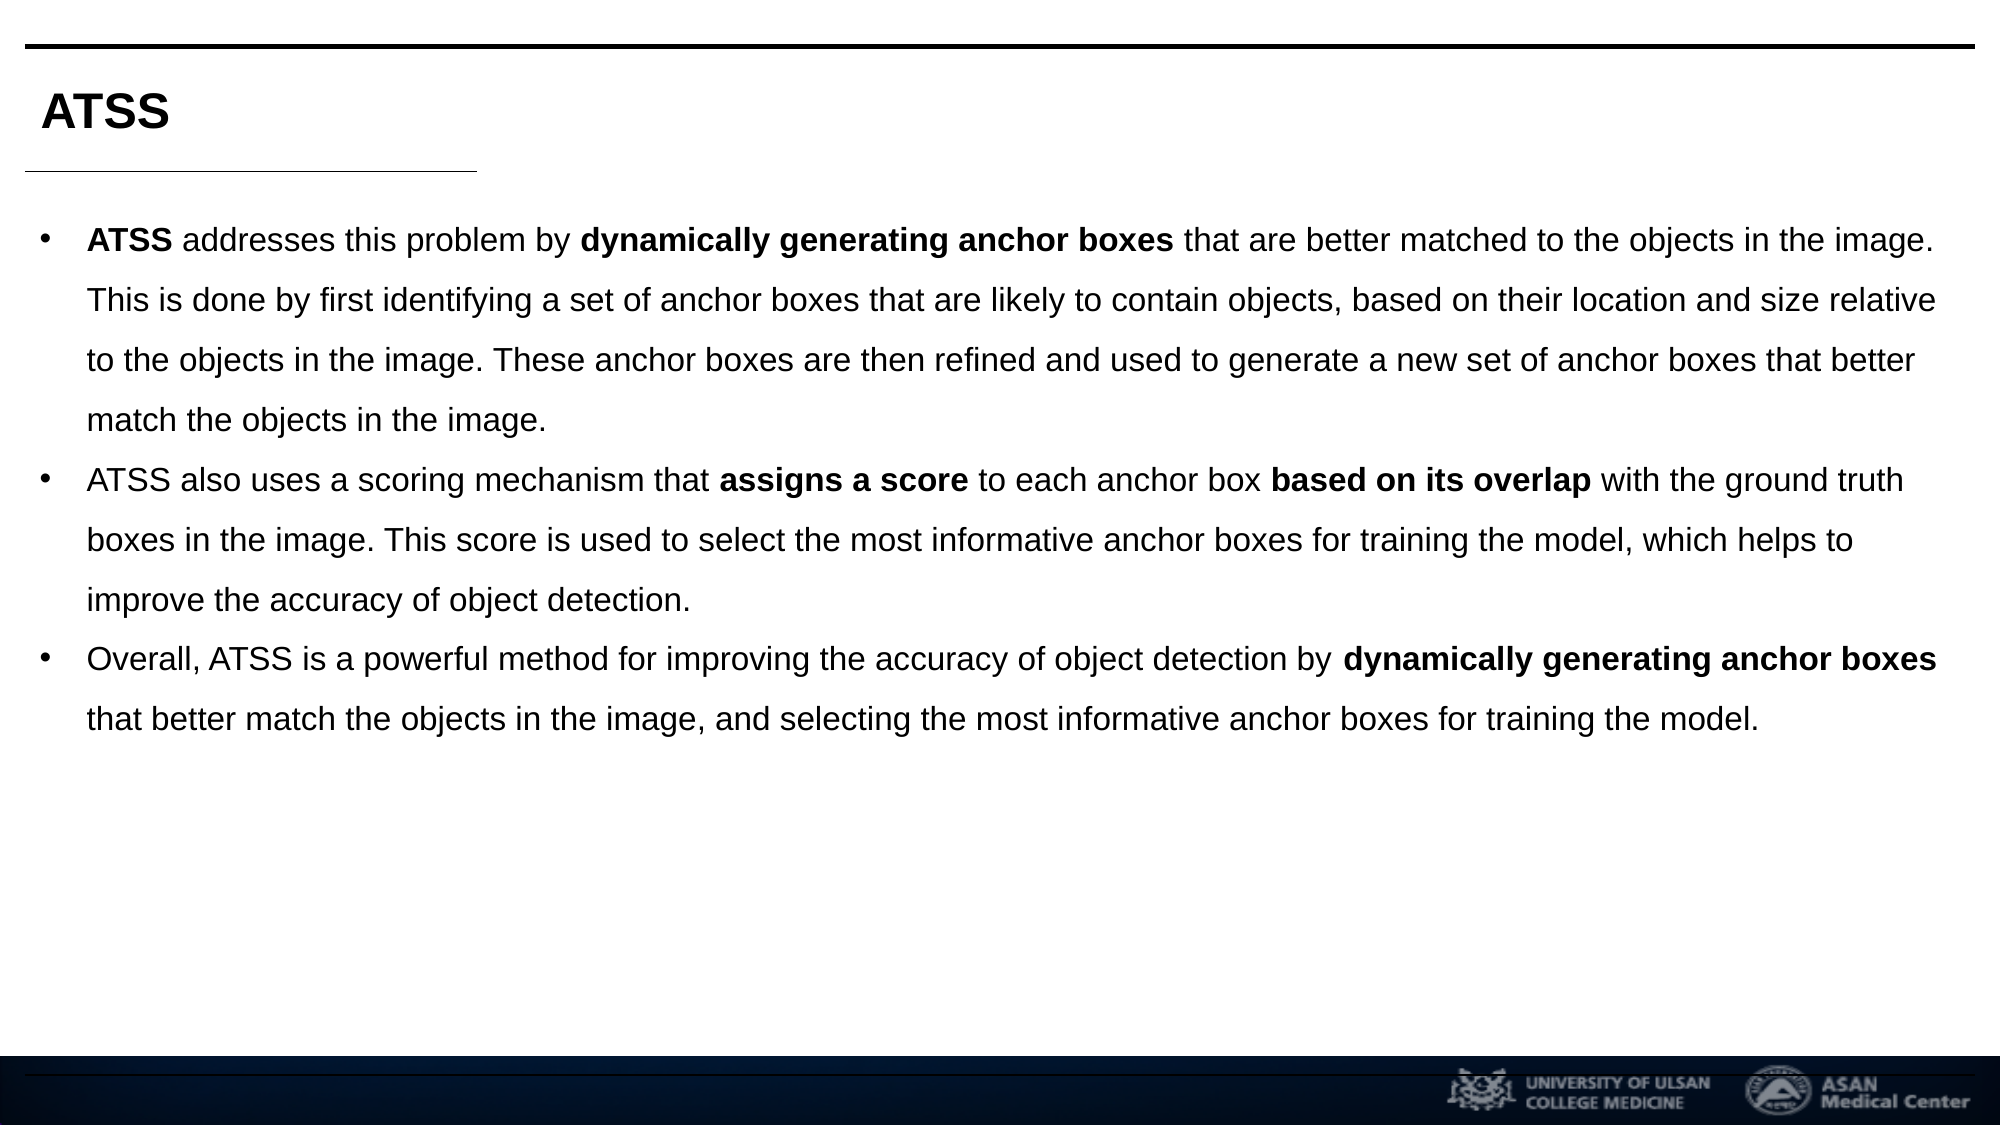

ATSS
ATSS addresses this problem by dynamically generating anchor boxes that are better matched to the objects in the image. This is done by first identifying a set of anchor boxes that are likely to contain objects, based on their location and size relative to the objects in the image. These anchor boxes are then refined and used to generate a new set of anchor boxes that better match the objects in the image.
ATSS also uses a scoring mechanism that assigns a score to each anchor box based on its overlap with the ground truth boxes in the image. This score is used to select the most informative anchor boxes for training the model, which helps to improve the accuracy of object detection.
Overall, ATSS is a powerful method for improving the accuracy of object detection by dynamically generating anchor boxes that better match the objects in the image, and selecting the most informative anchor boxes for training the model.